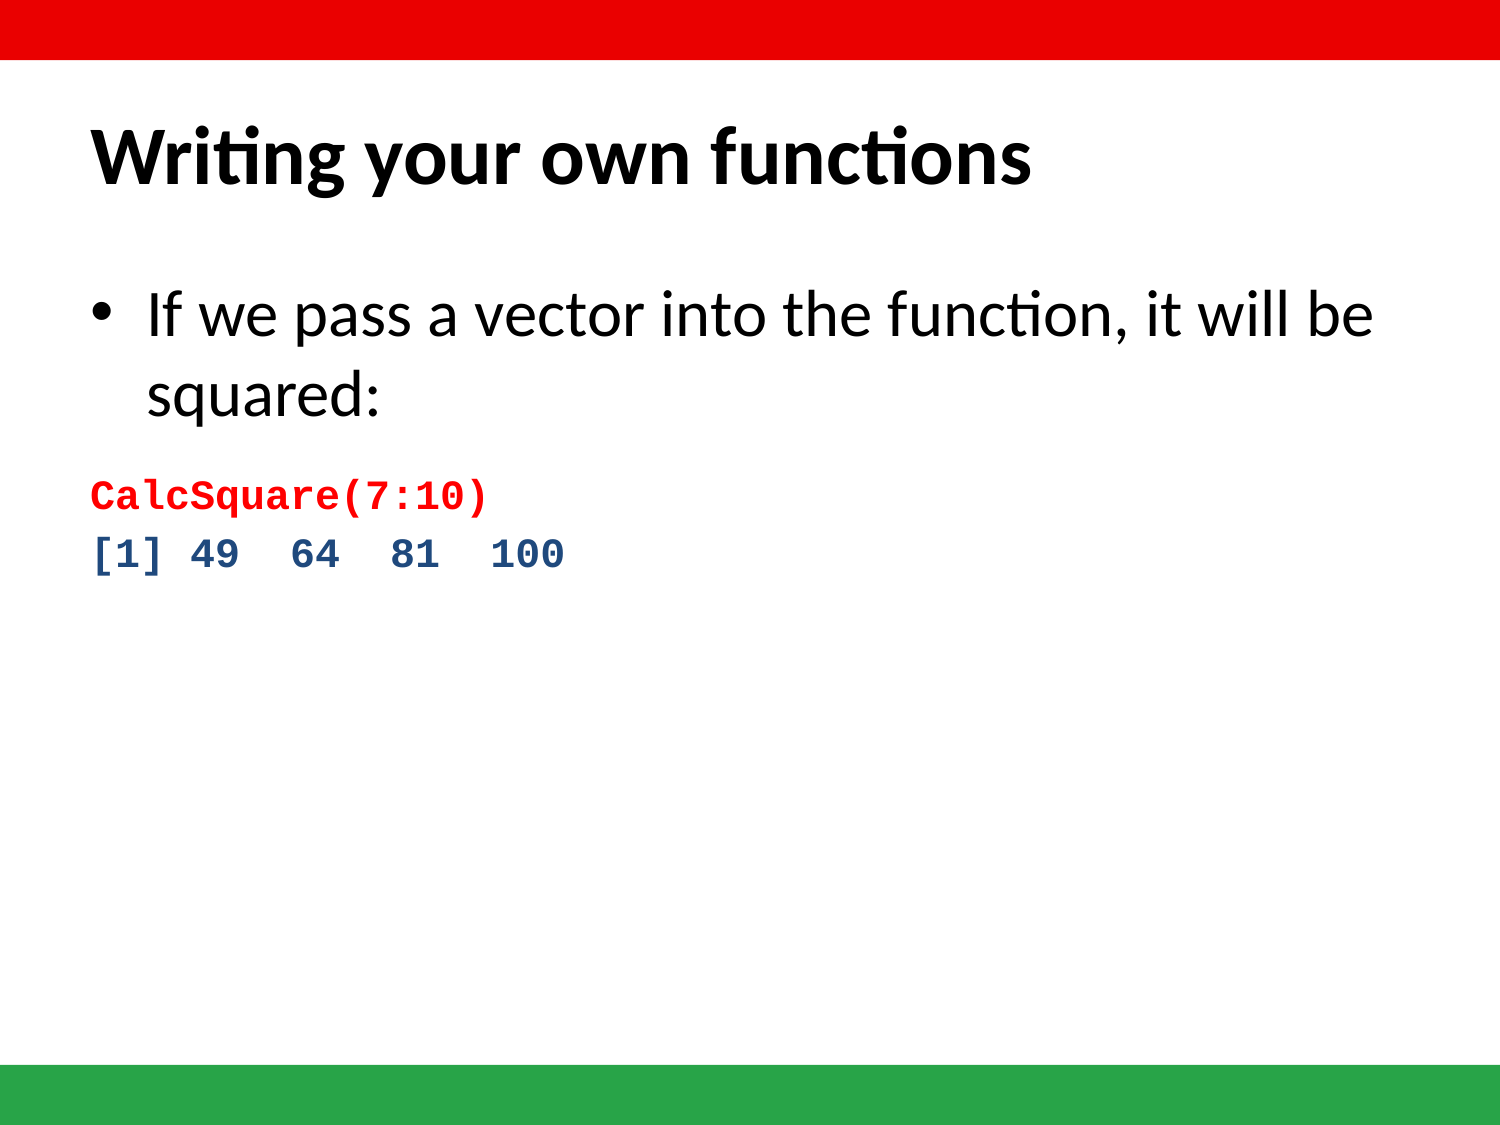

# Writing your own functions
If we pass a vector into the function, it will be squared:

CalcSquare(7:10)
[1] 49  64  81  100